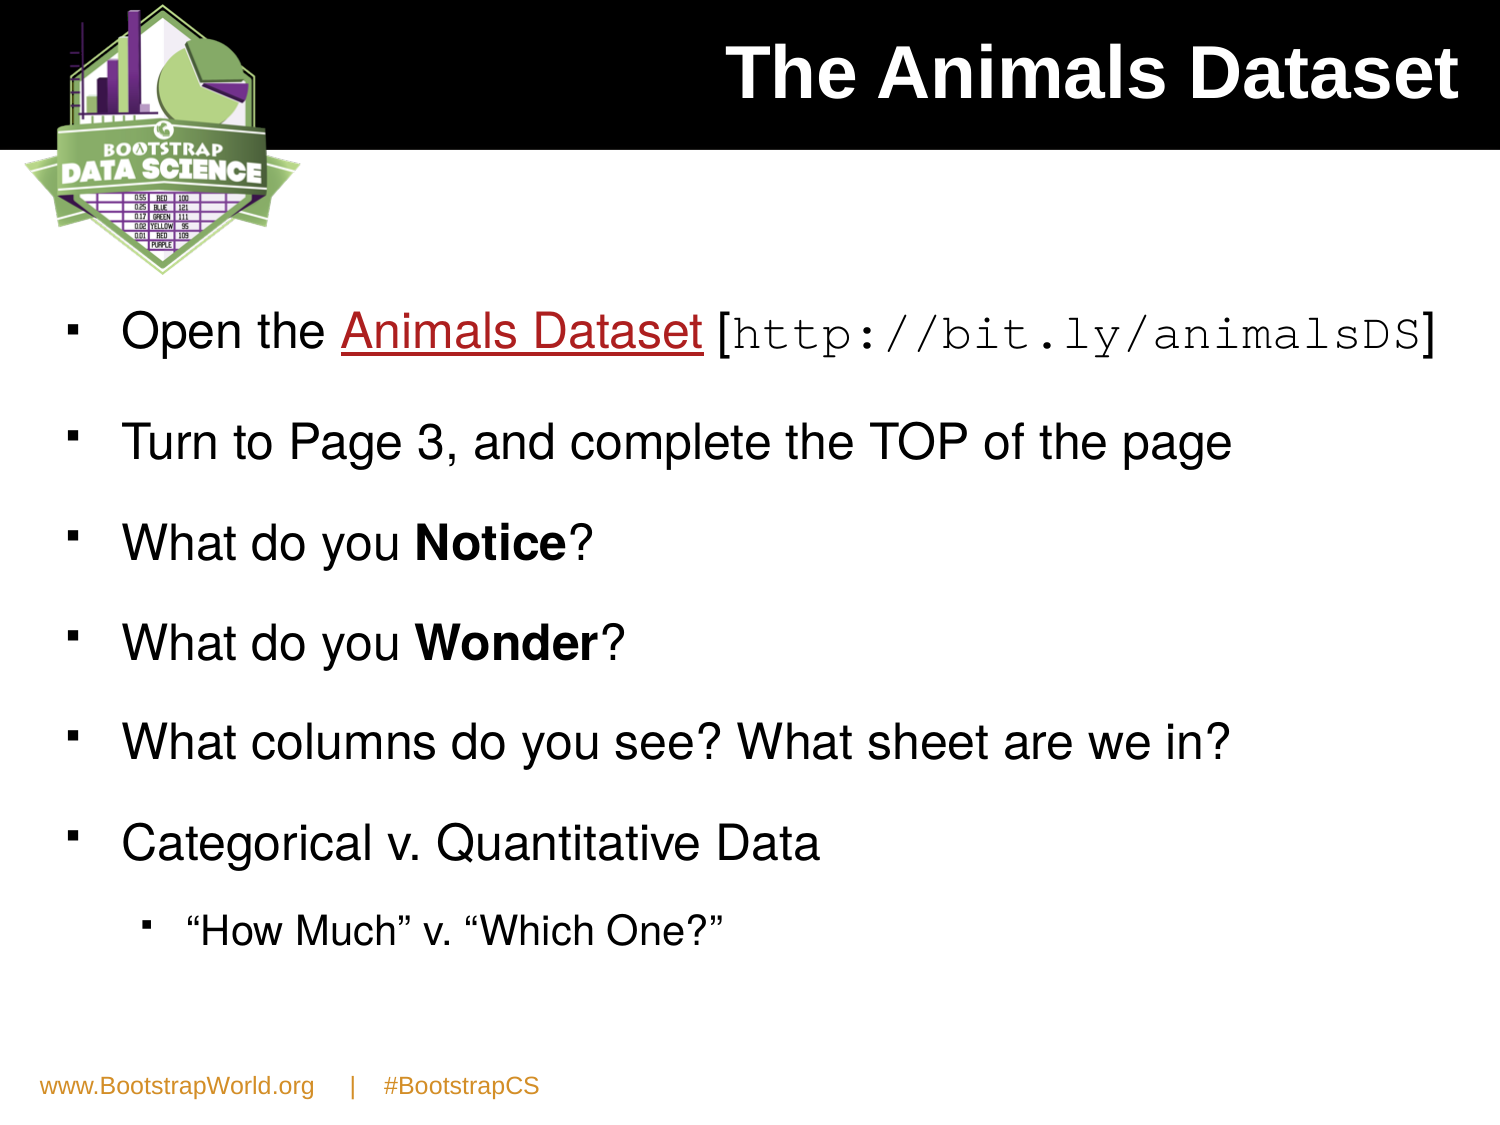

# The Animals Dataset
Open the Animals Dataset [http://bit.ly/animalsDS]
Turn to Page 3, and complete the TOP of the page
What do you Notice?
What do you Wonder?
What columns do you see? What sheet are we in?
Categorical v. Quantitative Data
“How Much” v. “Which One?”
www.BootstrapWorld.org     |    #BootstrapCS